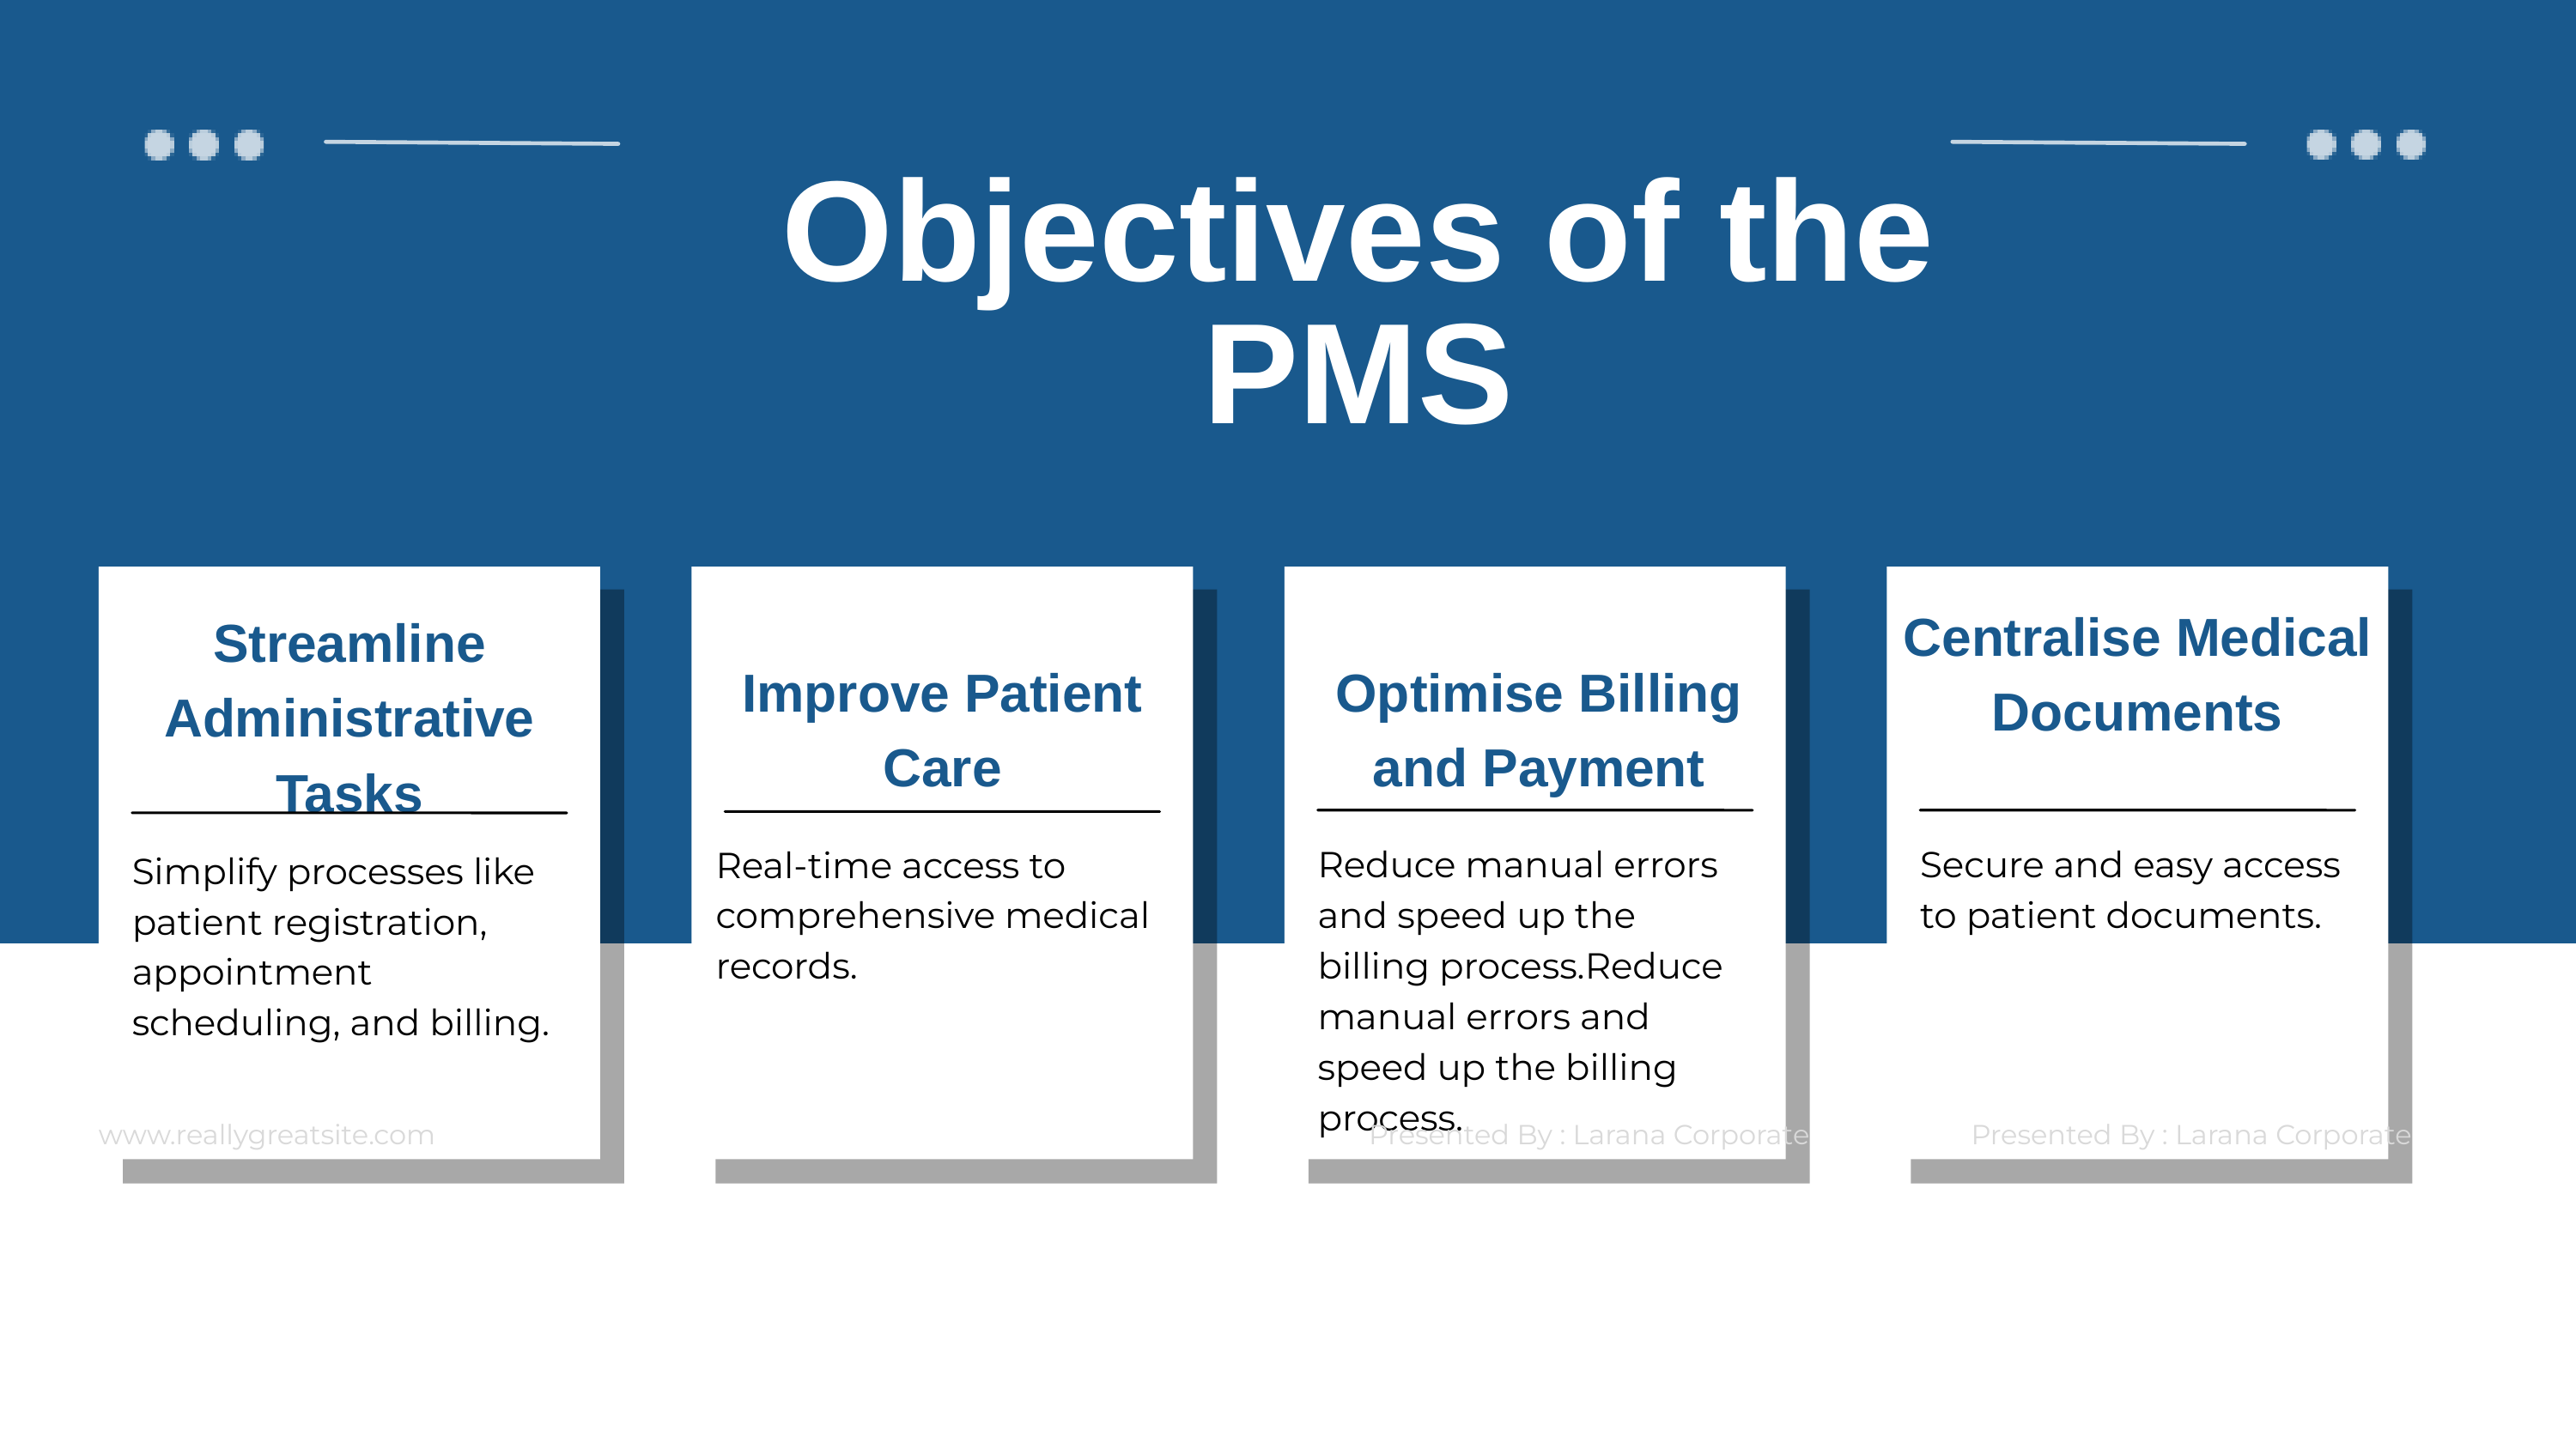

Objectives of the PMS

Centralise Medical Documents
Streamline Administrative Tasks
Improve Patient Care
Optimise Billing and Payment

Real-time access to comprehensive medical records.
Reduce manual errors and speed up the billing process.Reduce manual errors and speed up the billing process.
Secure and easy access to patient documents.
Simplify processes like patient registration, appointment scheduling, and billing.
www.reallygreatsite.com
Presented By : Larana Corporate
Presented By : Larana Corporate